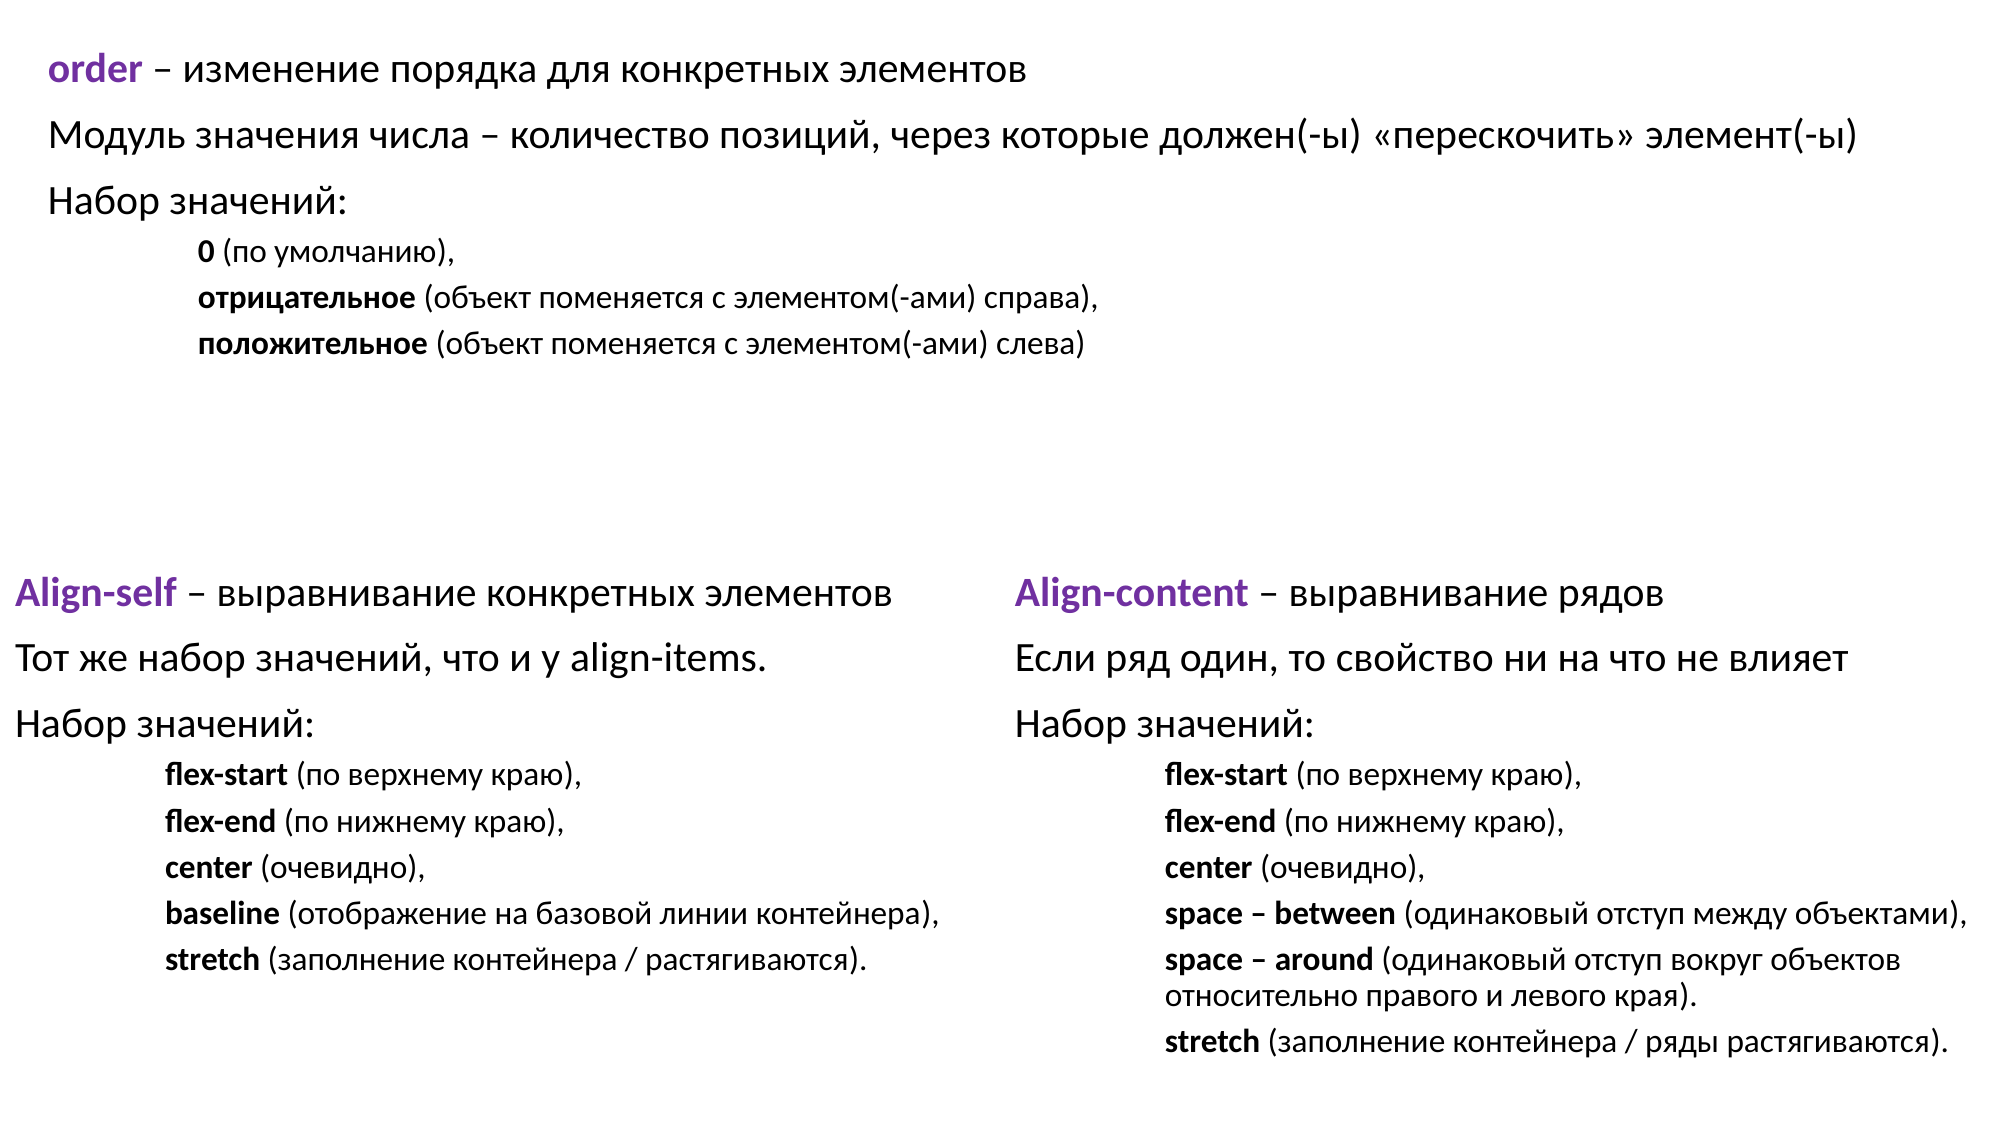

order – изменение порядка для конкретных элементов
Модуль значения числа – количество позиций, через которые должен(-ы) «перескочить» элемент(-ы)
Набор значений:
0 (по умолчанию),
отрицательное (объект поменяется с элементом(-ами) справа),
положительное (объект поменяется с элементом(-ами) слева)
Align-self – выравнивание конкретных элементов
Тот же набор значений, что и у align-items.
Набор значений:
flex-start (по верхнему краю),
flex-end (по нижнему краю),
center (очевидно),
baseline (отображение на базовой линии контейнера),
stretch (заполнение контейнера / растягиваются).
Align-content – выравнивание рядов
Если ряд один, то свойство ни на что не влияет
Набор значений:
flex-start (по верхнему краю),
flex-end (по нижнему краю),
center (очевидно),
space – between (одинаковый отступ между объектами),
space – around (одинаковый отступ вокруг объектов относительно правого и левого края).
stretch (заполнение контейнера / ряды растягиваются).